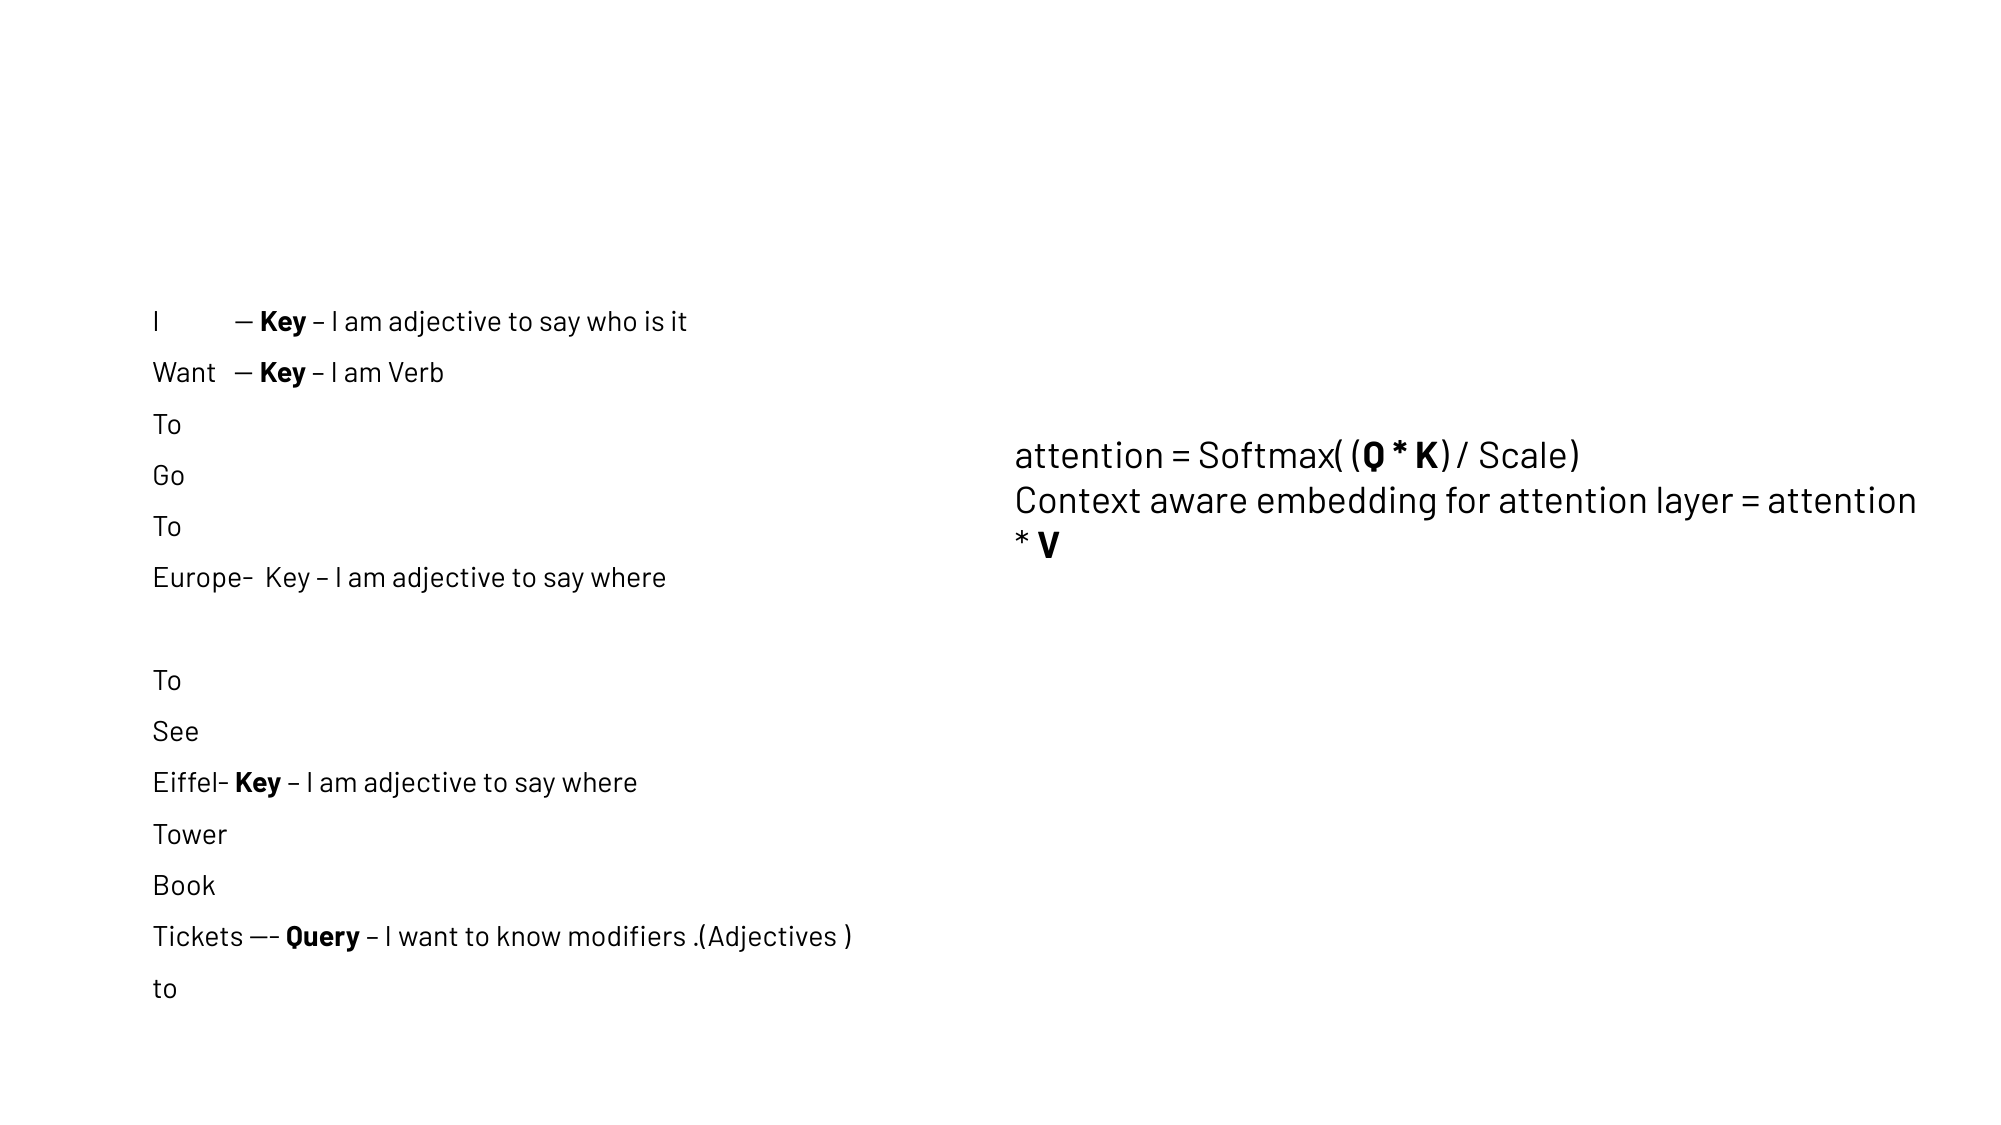

I             -- Key – I am adjective to say who is it
Want   -- Key – I am Verb
To
Go
To
Europe-  Key – I am adjective to say where

To
See
Eiffel- Key – I am adjective to say where
Tower
Book
Tickets --- Query – I want to know modifiers .(Adjectives )
to

attention = Softmax( (Q * K) / Scale)
Context aware embedding for attention layer = attention * V